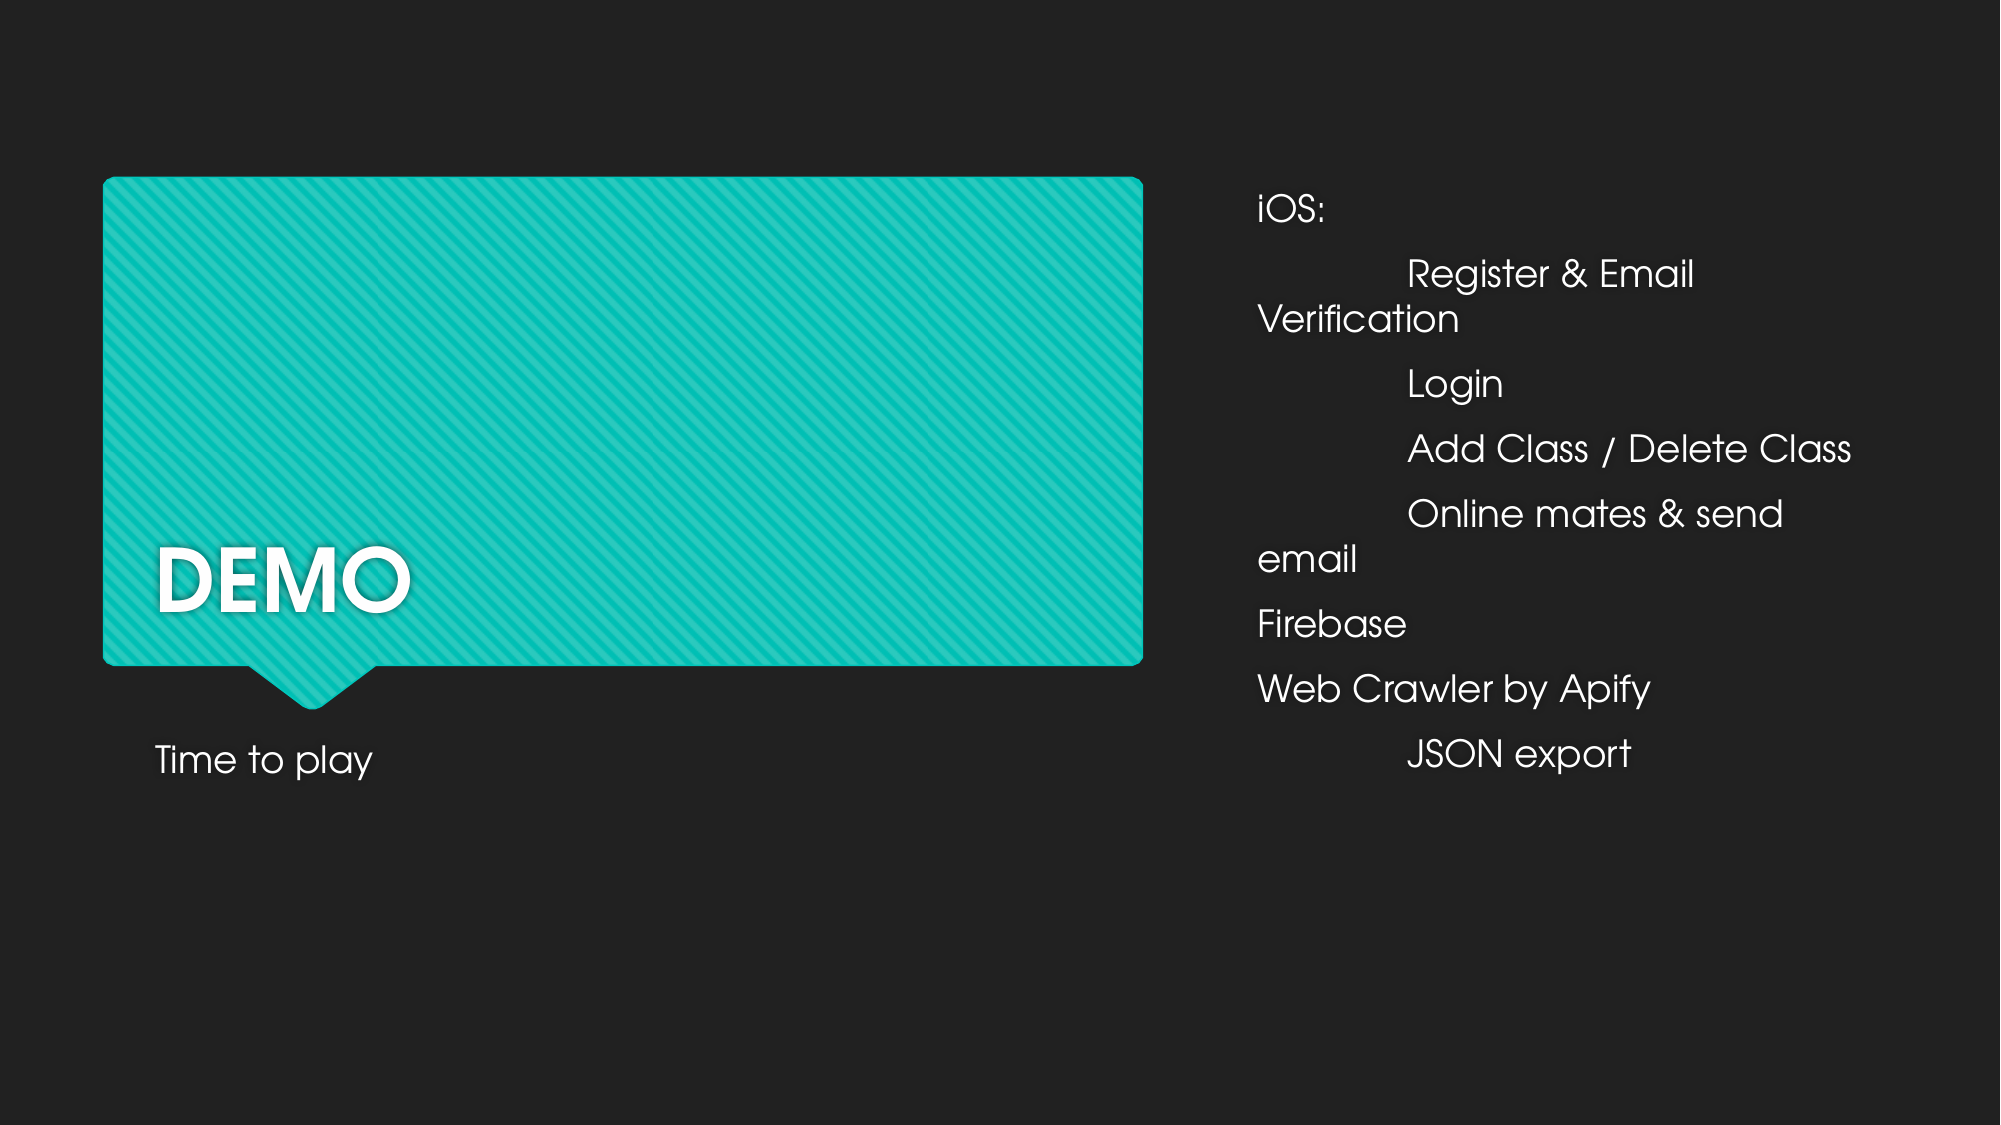

iOS:
	Register & Email Verification
	Login
	Add Class / Delete Class
	Online mates & send email
Firebase
Web Crawler by Apify
	JSON export

# DEMO
Time to play